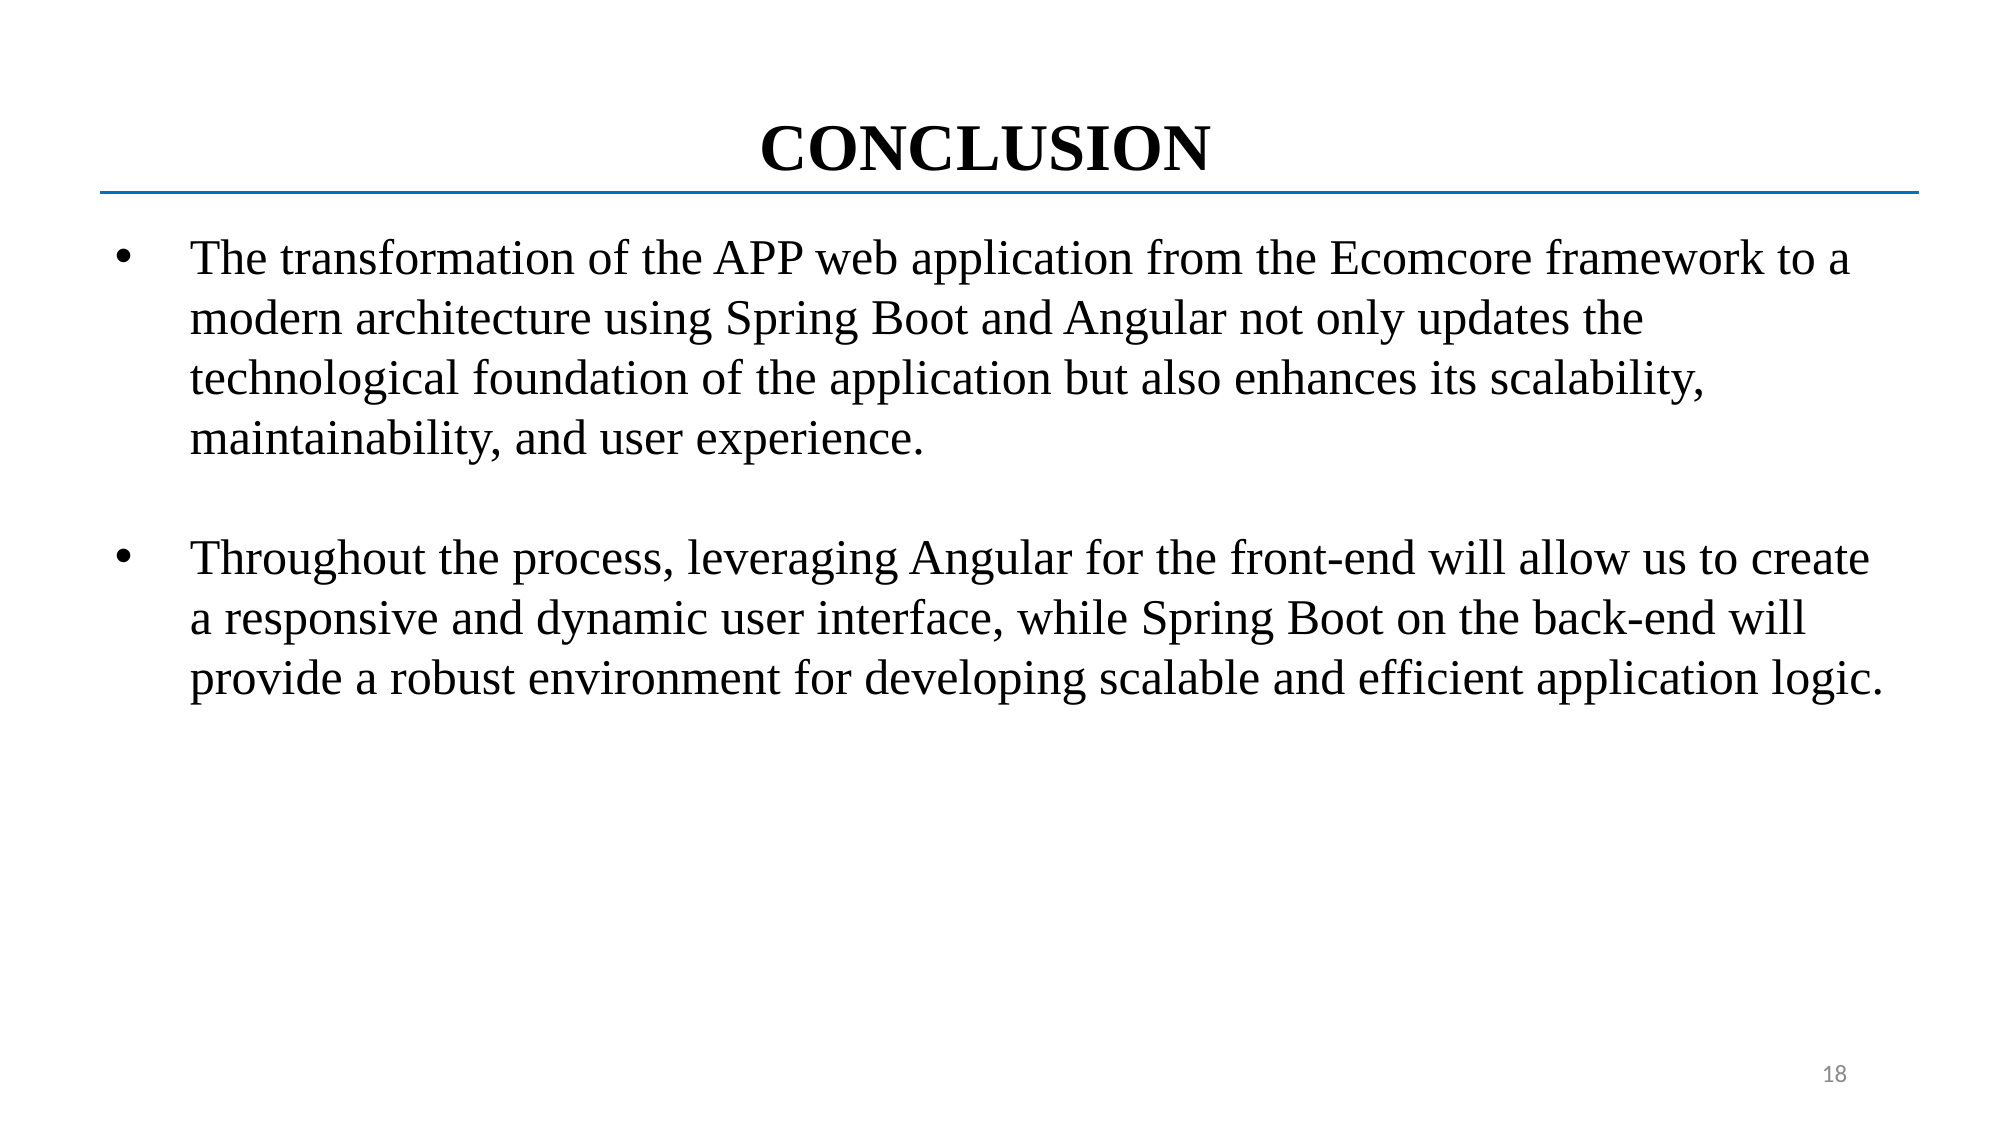

CONCLUSION
The transformation of the APP web application from the Ecomcore framework to a modern architecture using Spring Boot and Angular not only updates the technological foundation of the application but also enhances its scalability, maintainability, and user experience.

Throughout the process, leveraging Angular for the front-end will allow us to create a responsive and dynamic user interface, while Spring Boot on the back-end will provide a robust environment for developing scalable and efficient application logic.
18